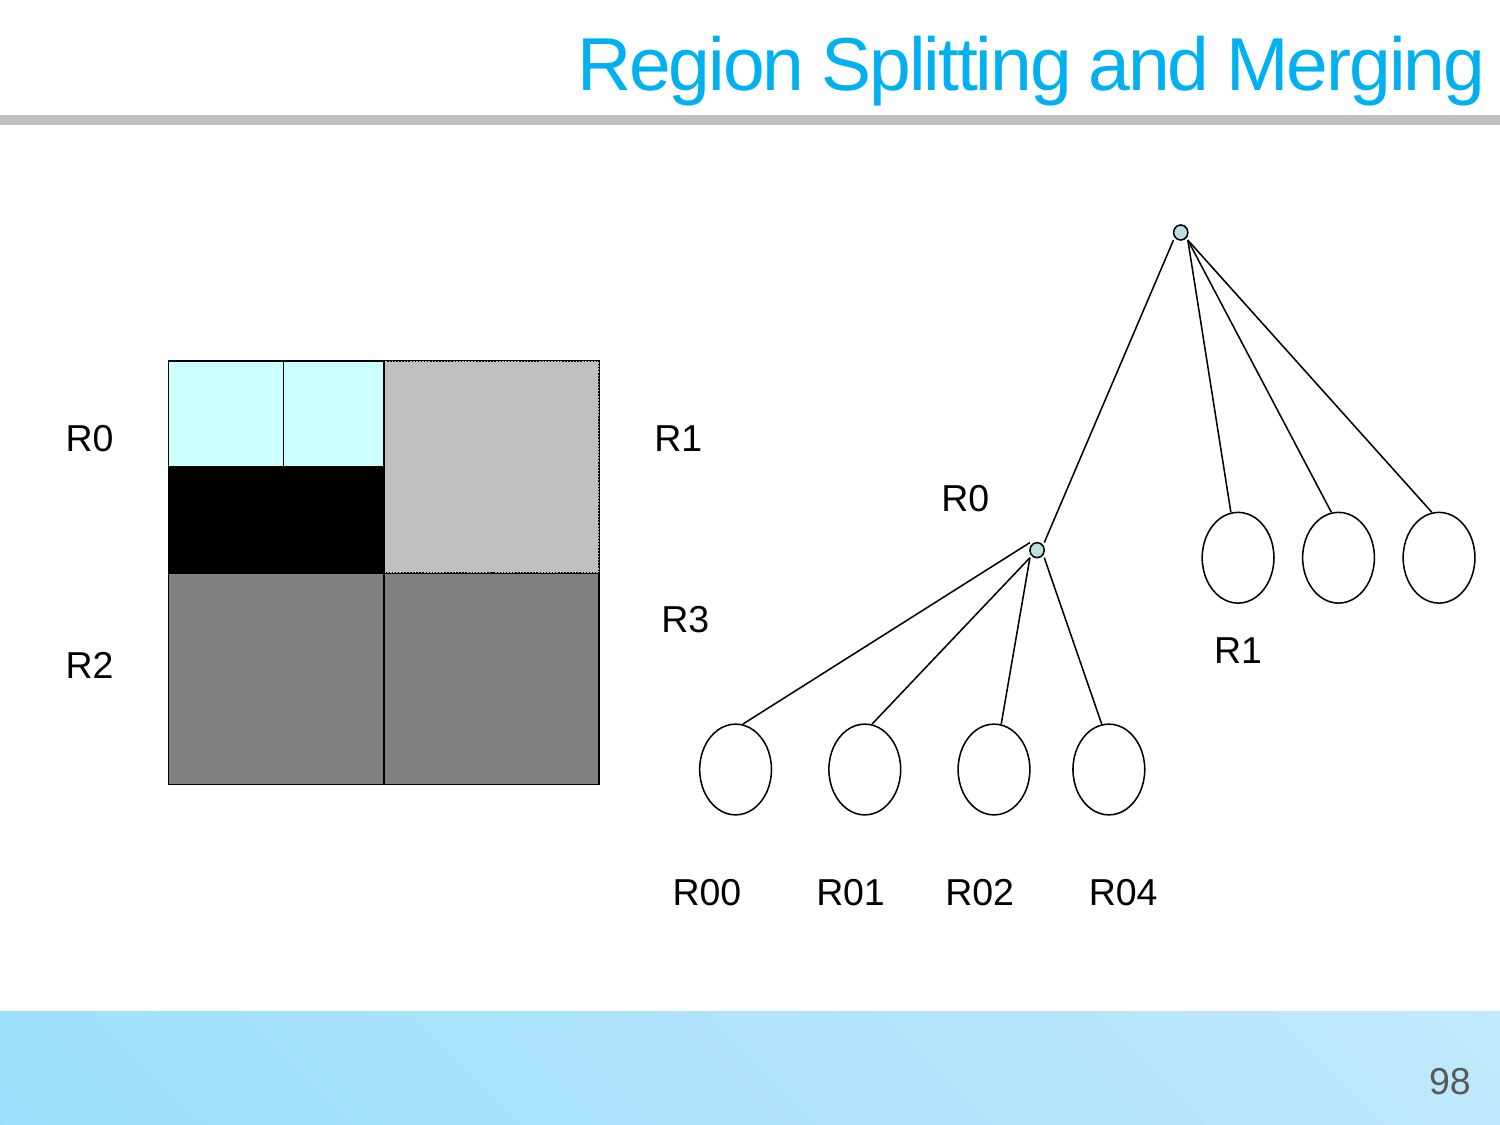

# Region Splitting and Merging

R0
R1

R0

R3
R1
R2

R00
R01
R02
R04